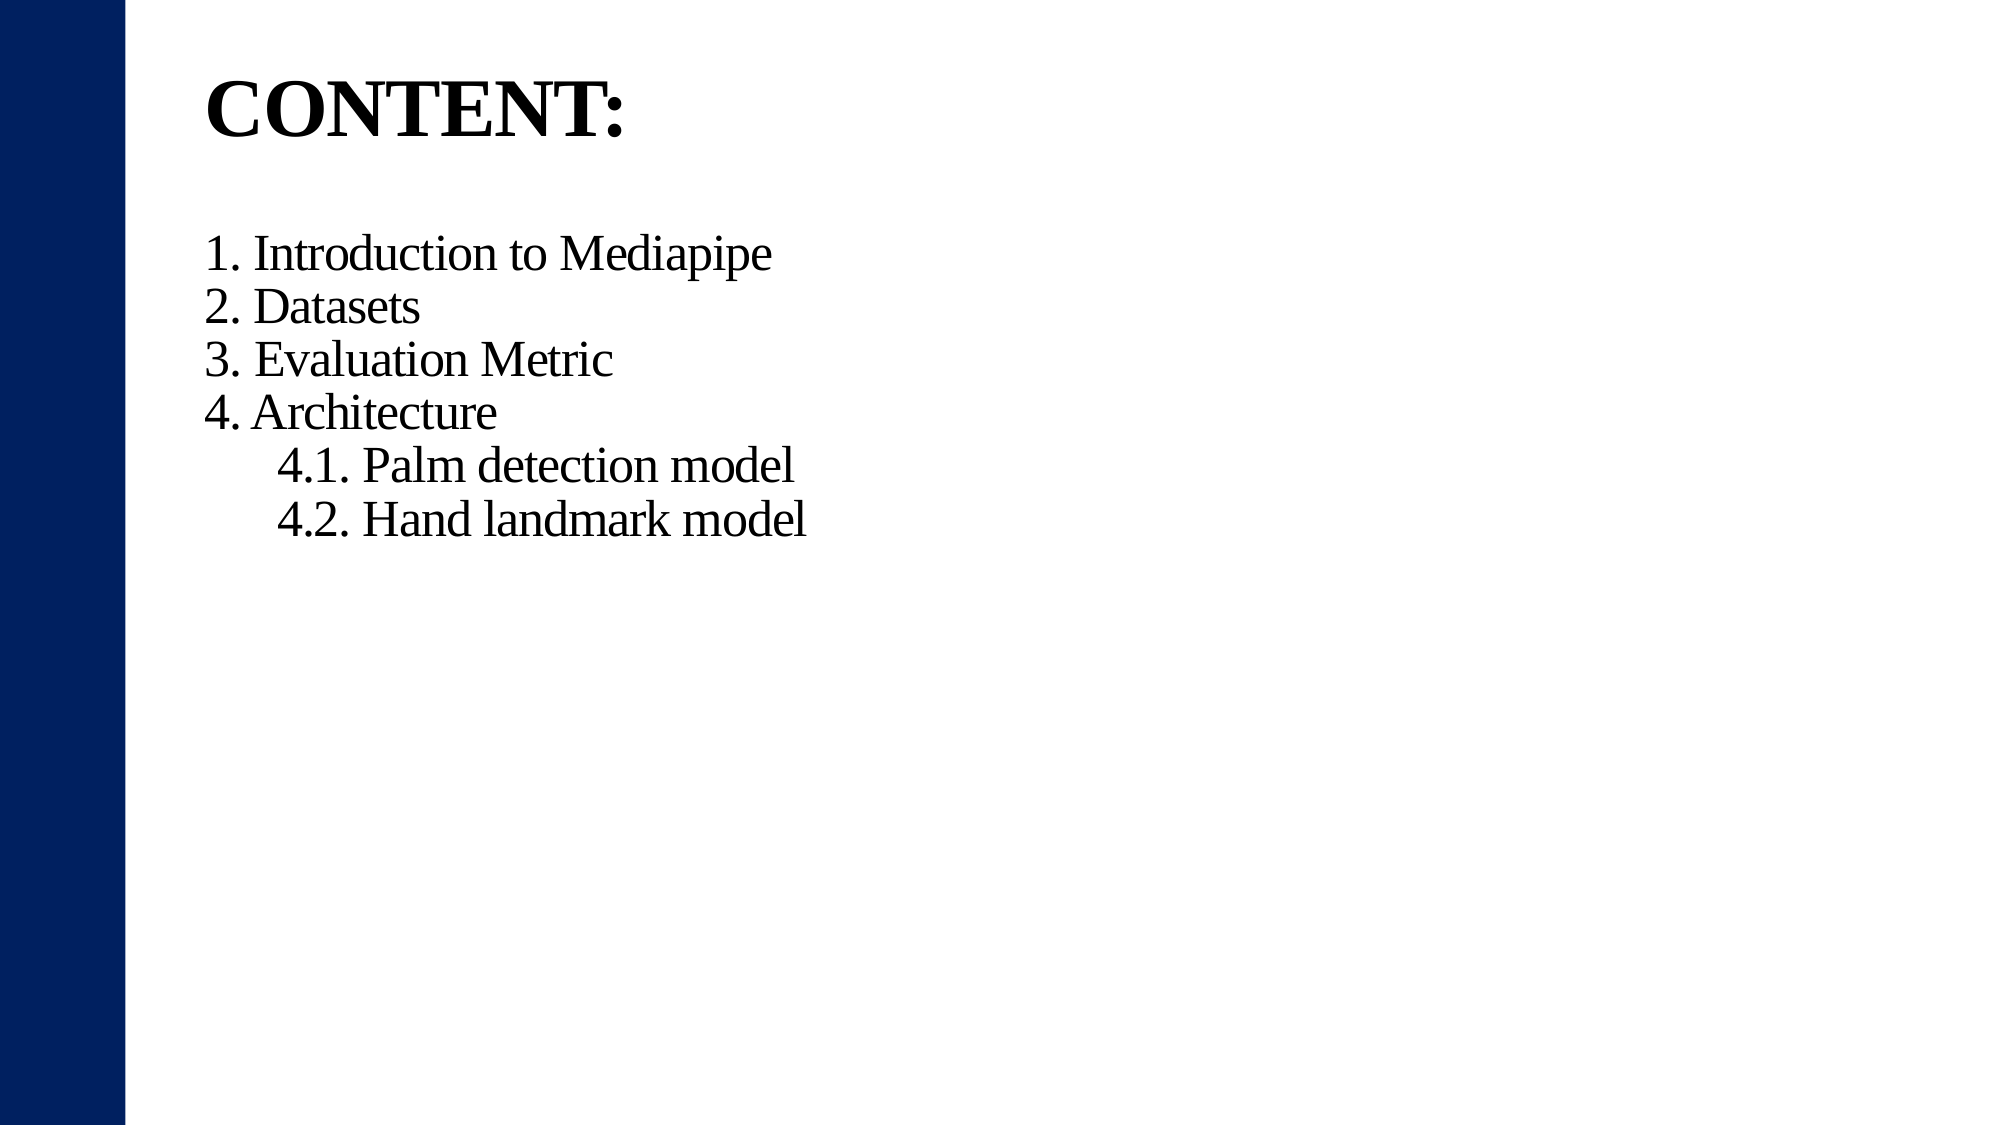

# CONTENT:

1. Introduction to Mediapipe
2. Datasets
3. Evaluation Metric
4. Architecture
      4.1. Palm detection model
      4.2. Hand landmark model